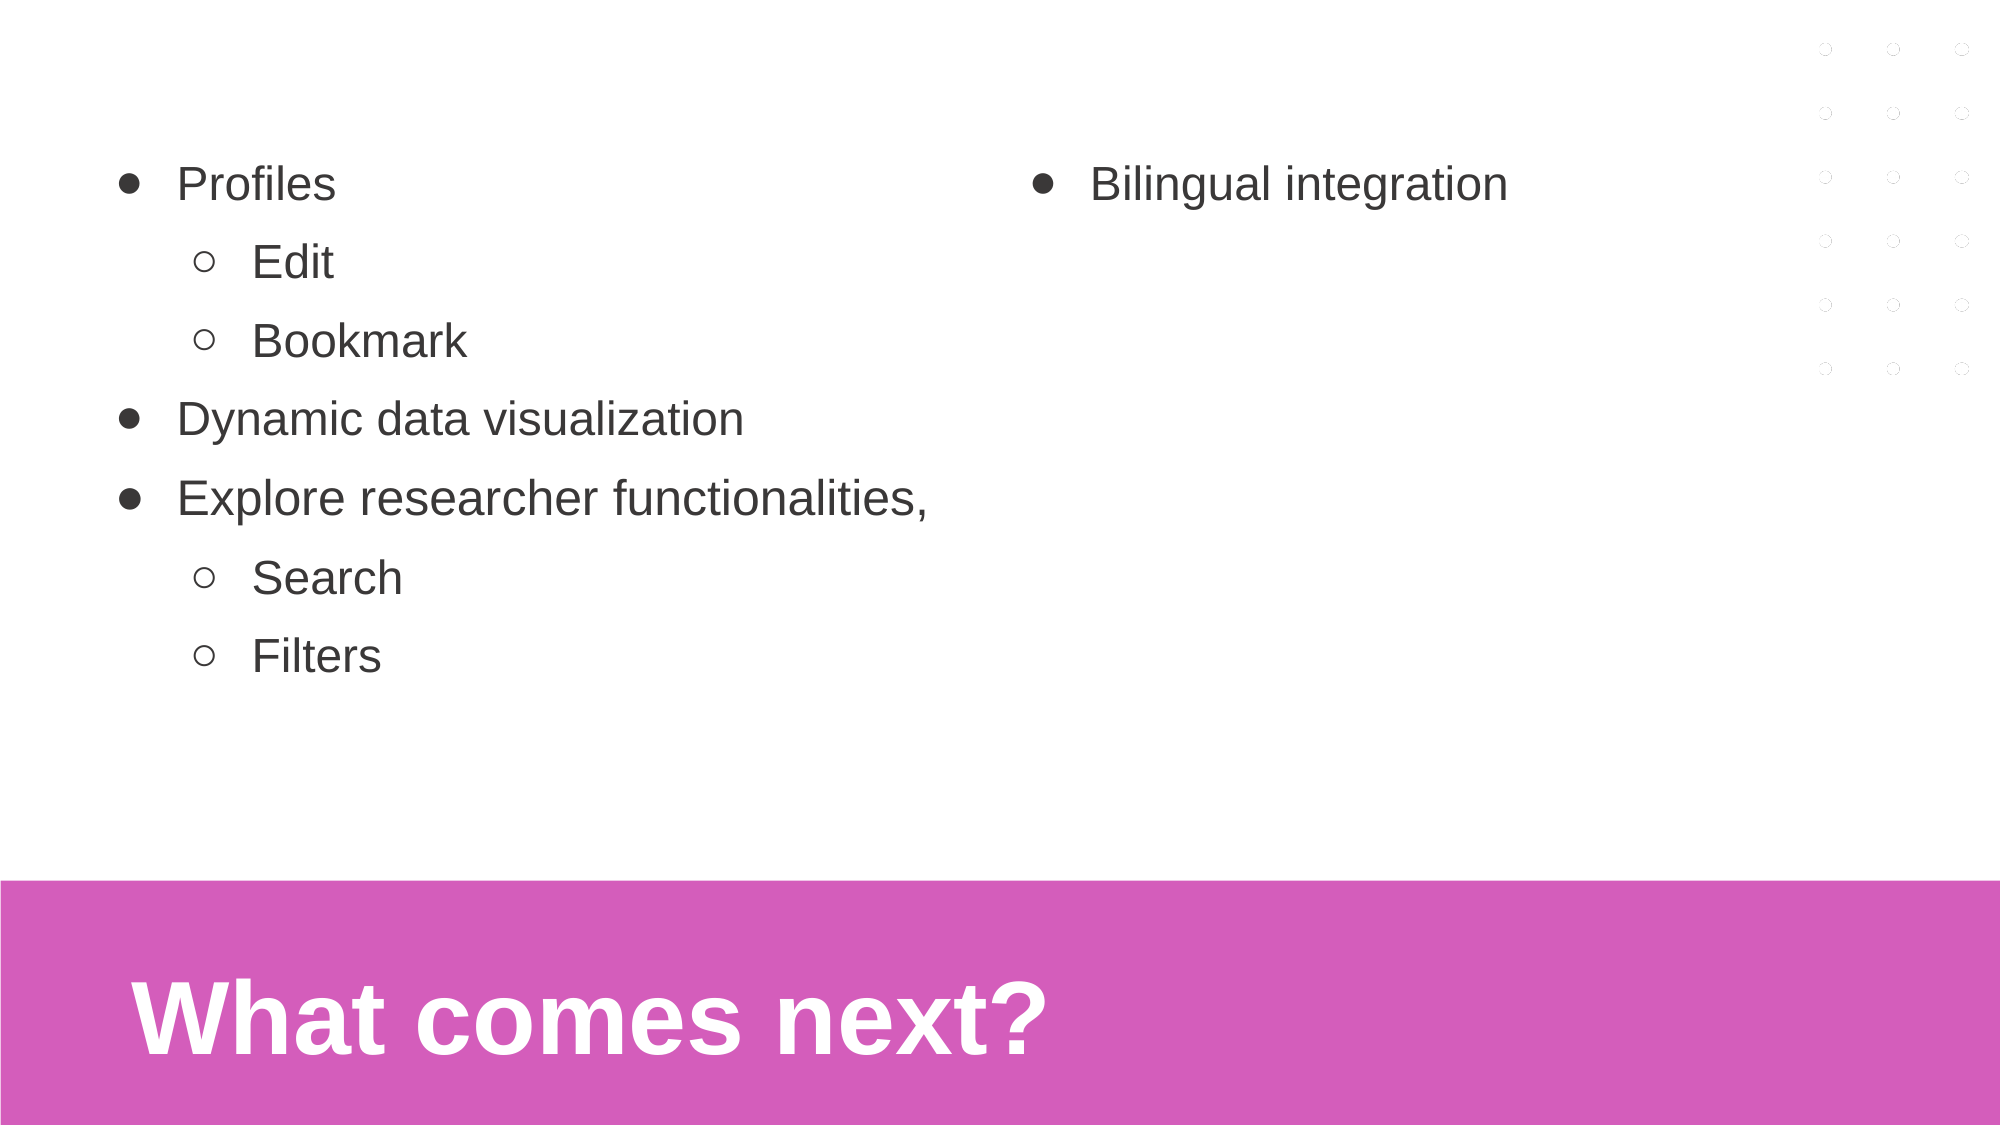

Bilingual integration
Profiles
Edit
Bookmark
Dynamic data visualization
Explore researcher functionalities,
Search
Filters
# What comes next?